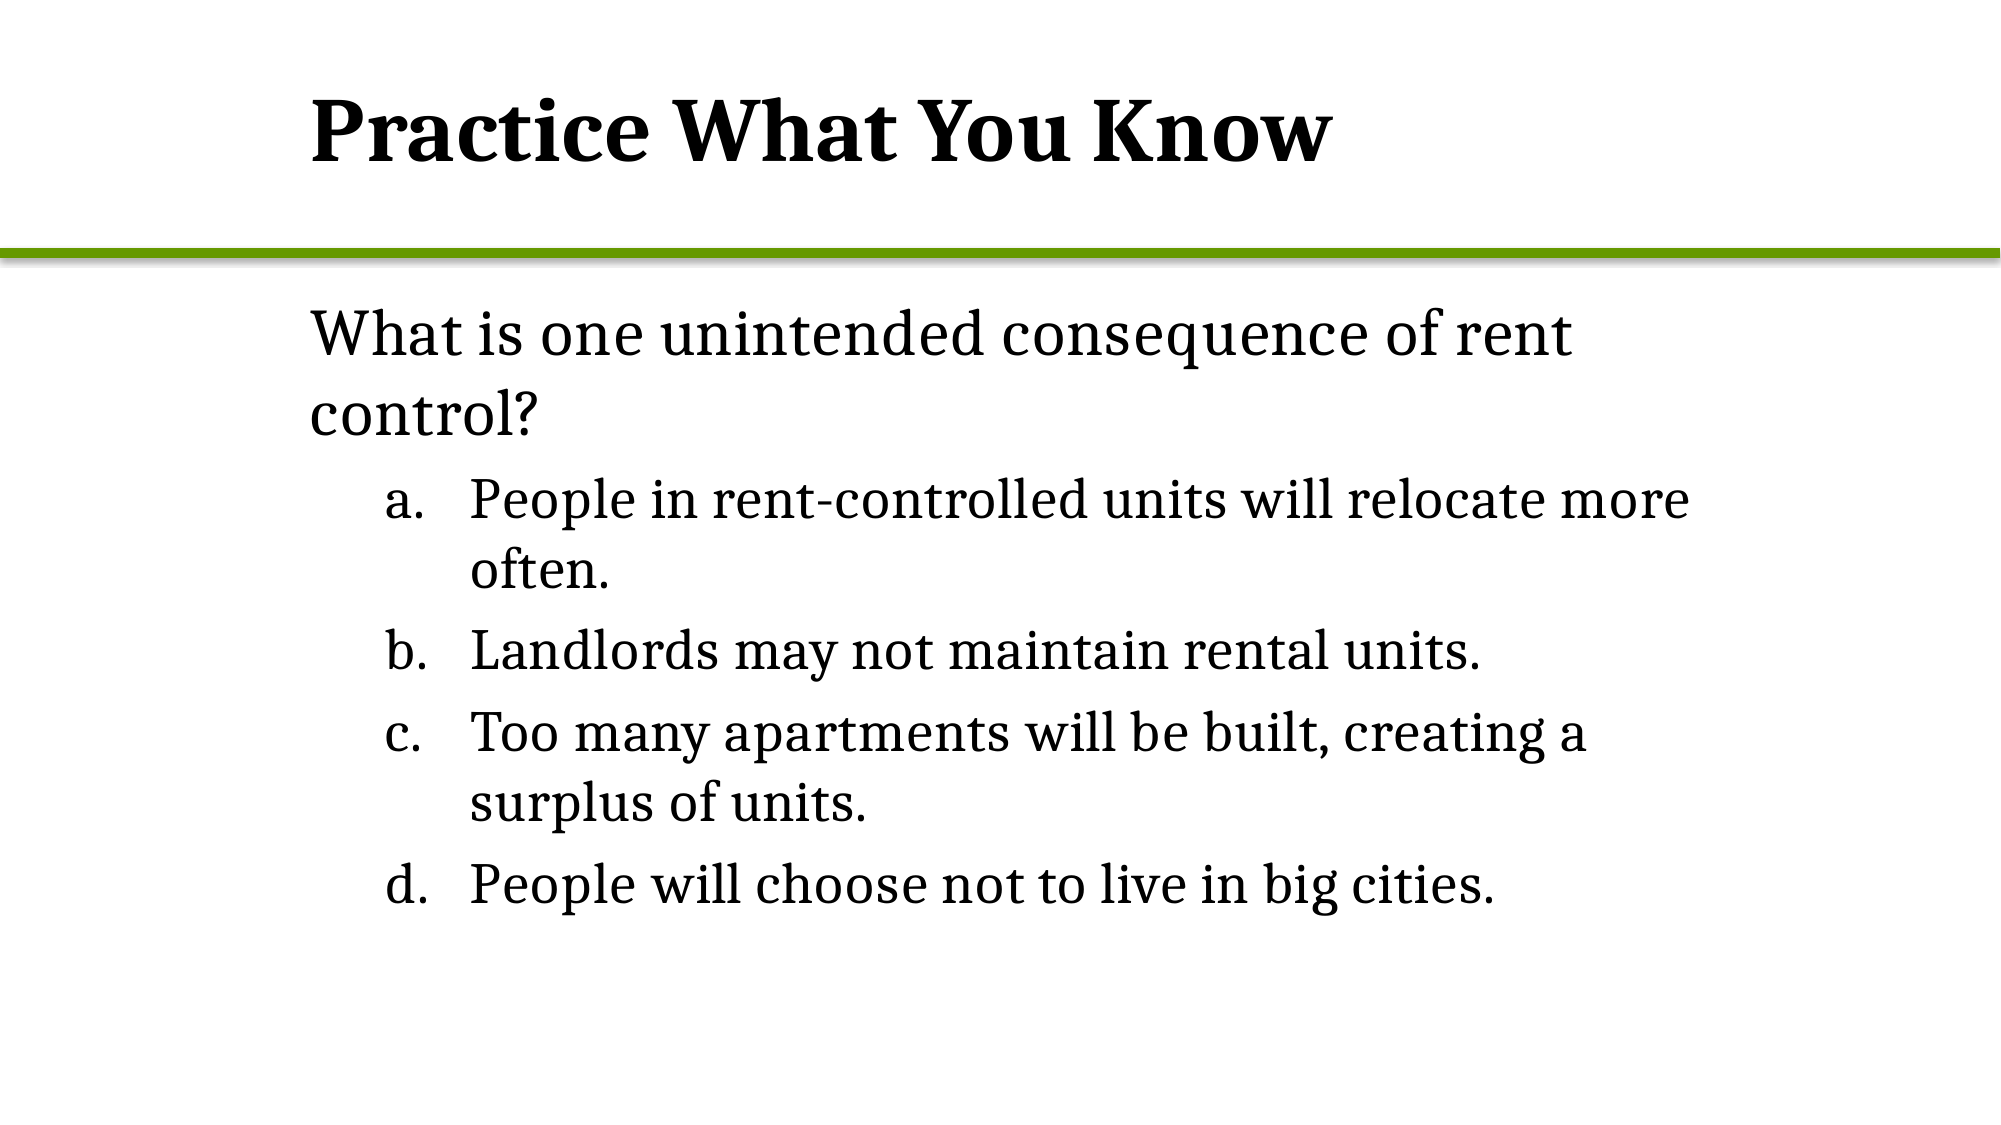

# Practice What You Know
What is one unintended consequence of rent control?
People in rent-controlled units will relocate more often.
Landlords may not maintain rental units.
Too many apartments will be built, creating a surplus of units.
People will choose not to live in big cities.